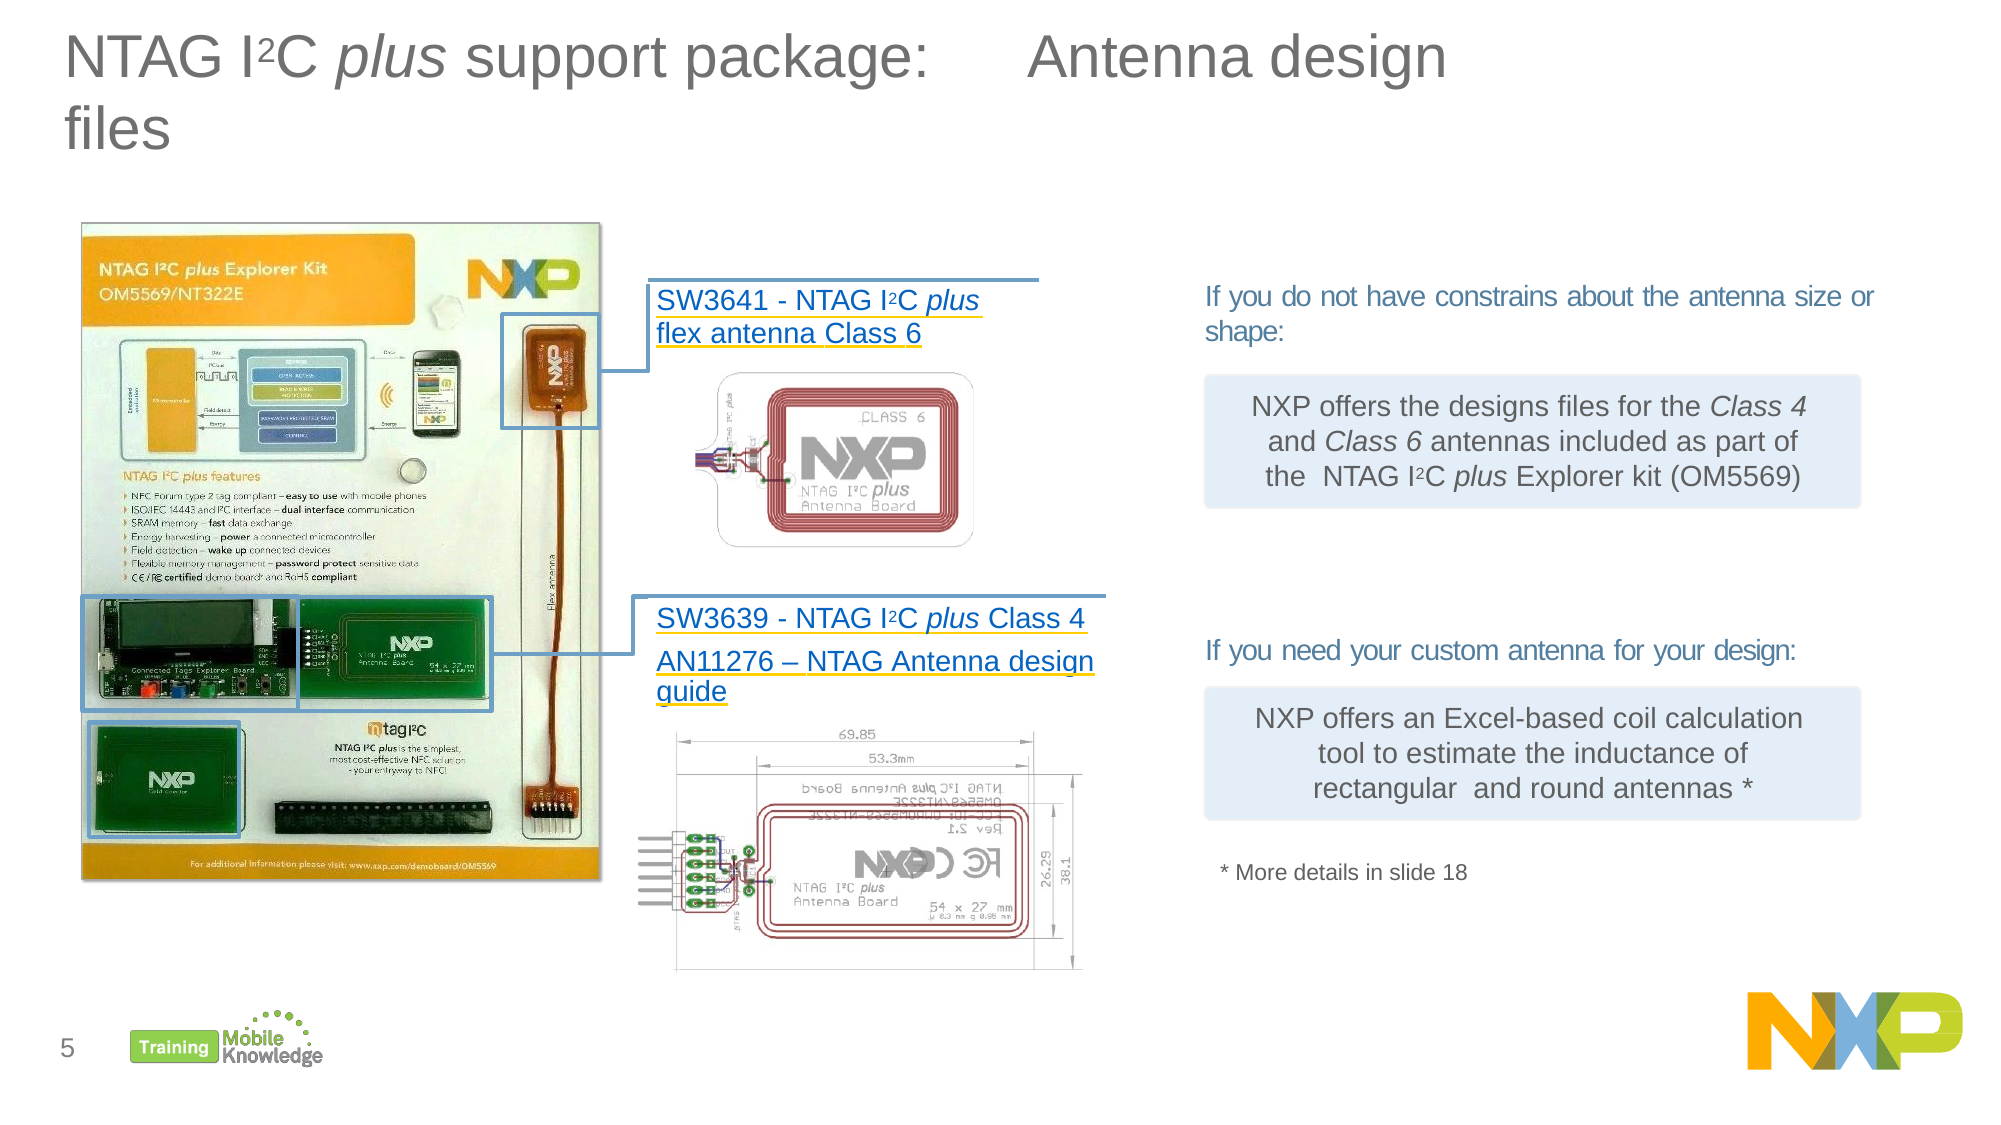

# NTAG I2C plus support package:	Antenna design files

If you do not have constrains about the antenna size or  shape:

SW3641 - NTAG I2C plus
flex antenna Class 6

NXP offers the designs files for the Class 4  and Class 6 antennas included as part of the  NTAG I2C plus Explorer kit (OM5569)

SW3639 - NTAG I2C plus Class 4
If you need your custom antenna for your design:

AN11276 – NTAG Antenna design
guide

NXP offers an Excel-based coil calculation  tool to estimate the inductance of rectangular  and round antennas *

* More details in slide 18

5